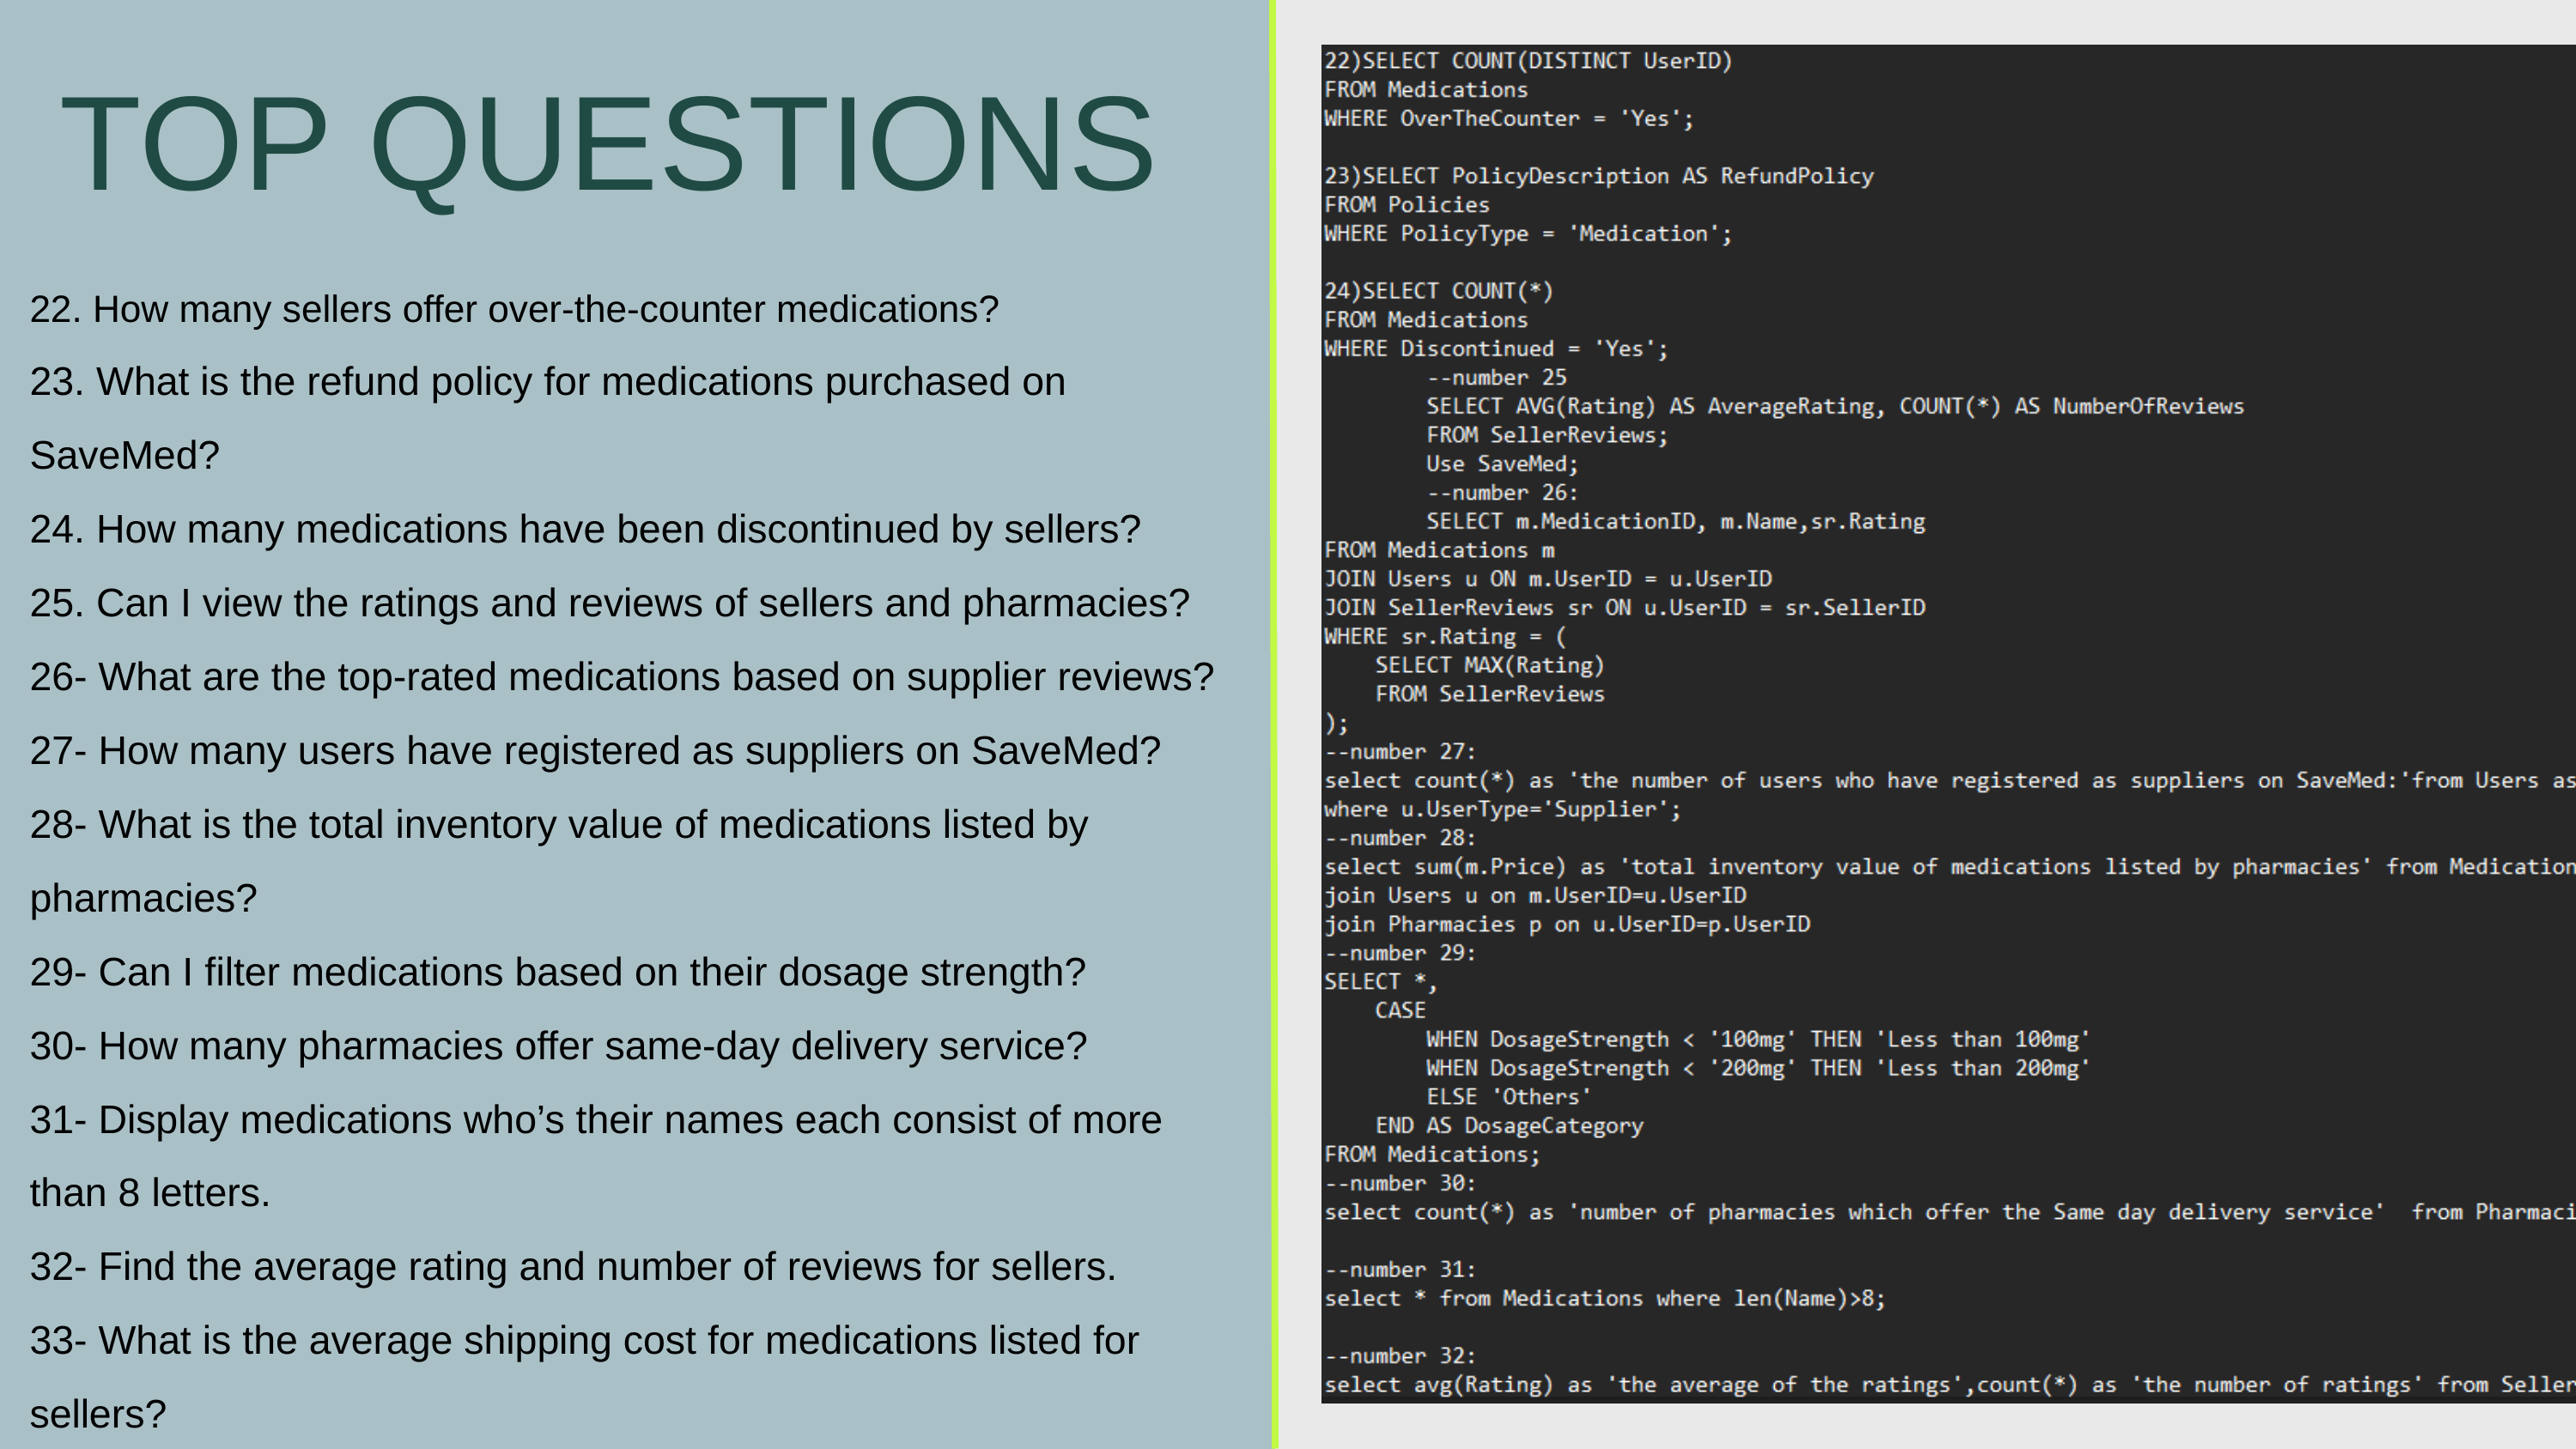

TOP QUESTIONS
22. How many sellers offer over-the-counter medications?
23. What is the refund policy for medications purchased on SaveMed?
24. How many medications have been discontinued by sellers?
25. Can I view the ratings and reviews of sellers and pharmacies?
26- What are the top-rated medications based on supplier reviews?
27- How many users have registered as suppliers on SaveMed?
28- What is the total inventory value of medications listed by pharmacies?
29- Can I filter medications based on their dosage strength?
30- How many pharmacies offer same-day delivery service?
31- Display medications who’s their names each consist of more than 8 letters.
32- Find the average rating and number of reviews for sellers.
33- What is the average shipping cost for medications listed for sellers?